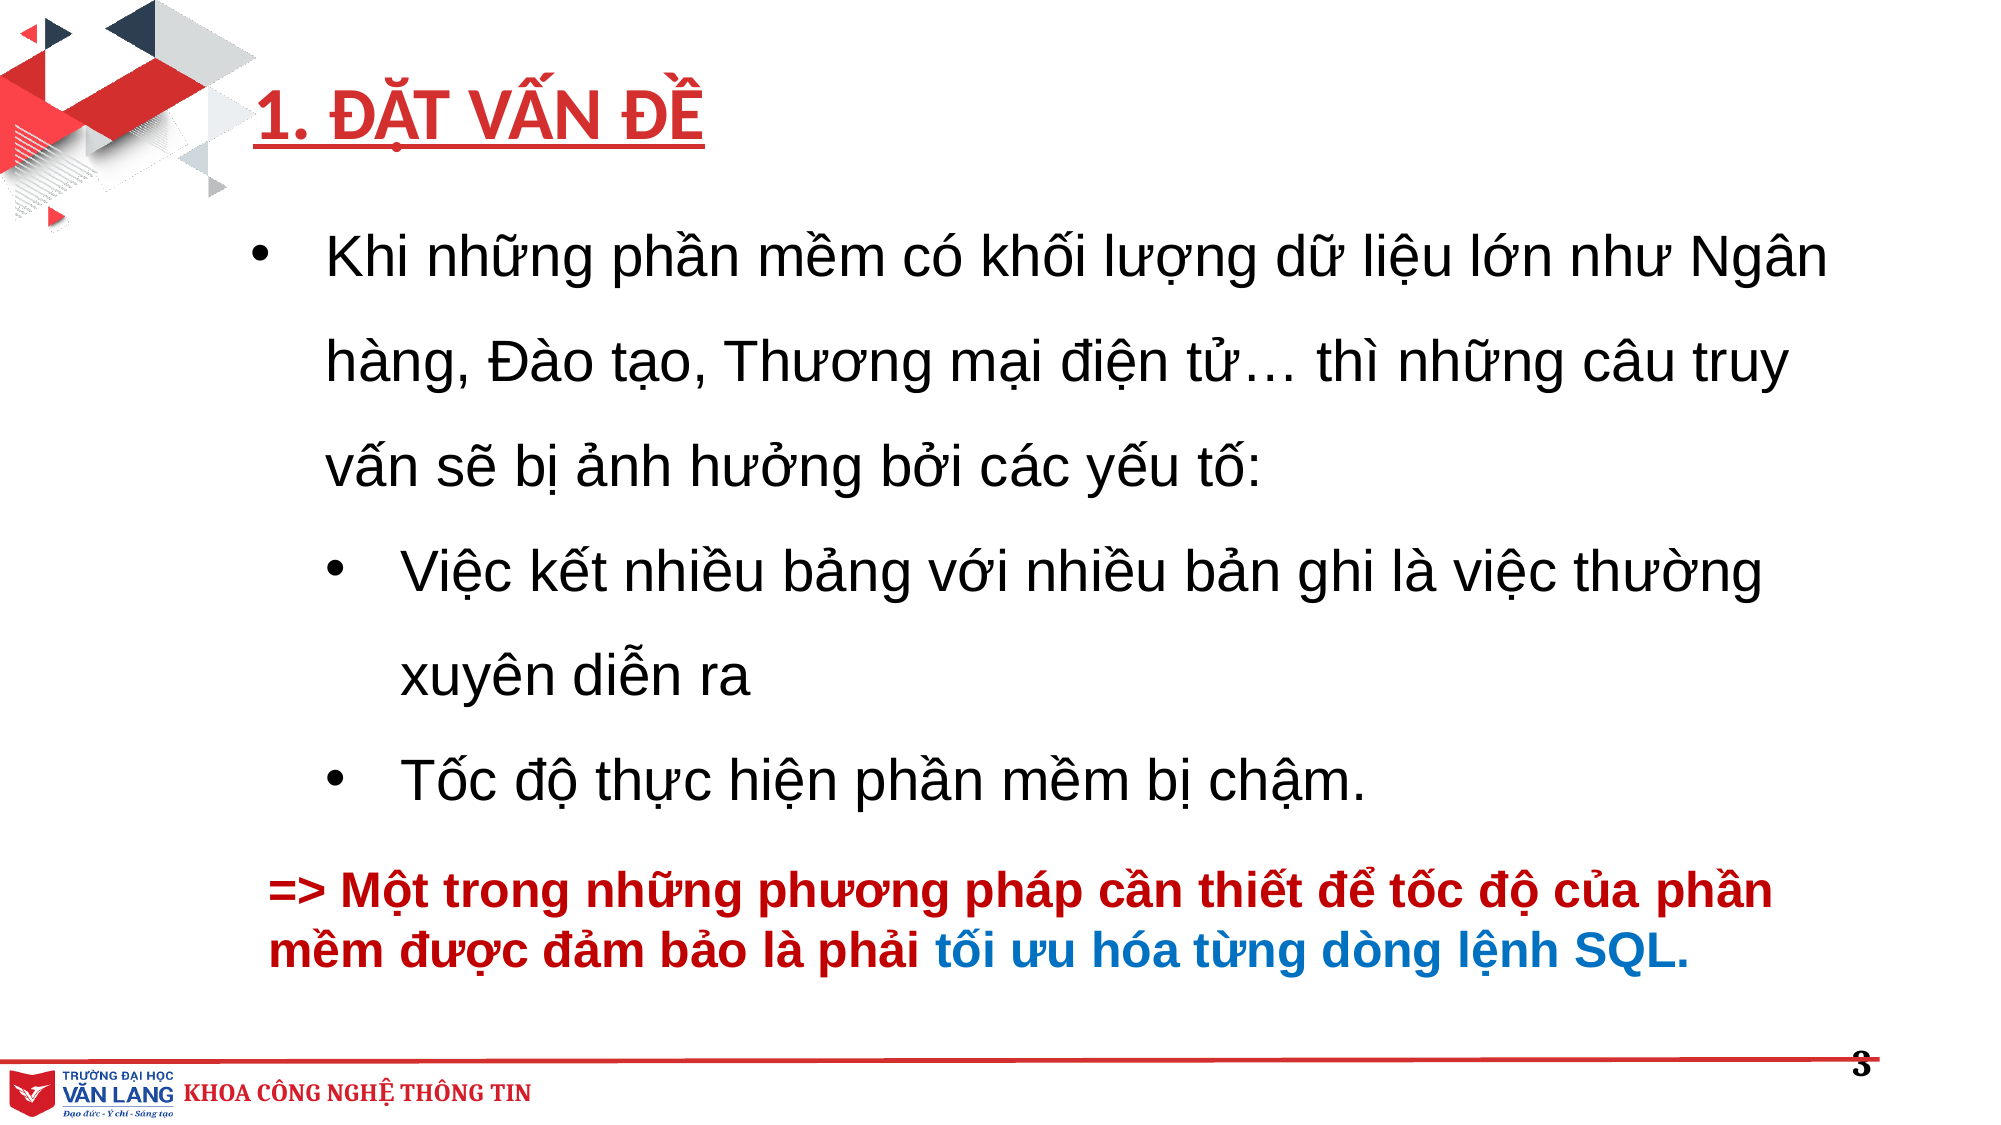

1. ĐẶT VẤN ĐỀ

Khi những phần mềm có khối lượng dữ liệu lớn như Ngân hàng, Đào tạo, Thương mại điện tử… thì những câu truy vấn sẽ bị ảnh hưởng bởi các yếu tố:
Việc kết nhiều bảng với nhiều bản ghi là việc thường xuyên diễn ra
Tốc độ thực hiện phần mềm bị chậm.

=> Một trong những phương pháp cần thiết để tốc độ của phần mềm được đảm bảo là phải tối ưu hóa từng dòng lệnh SQL.